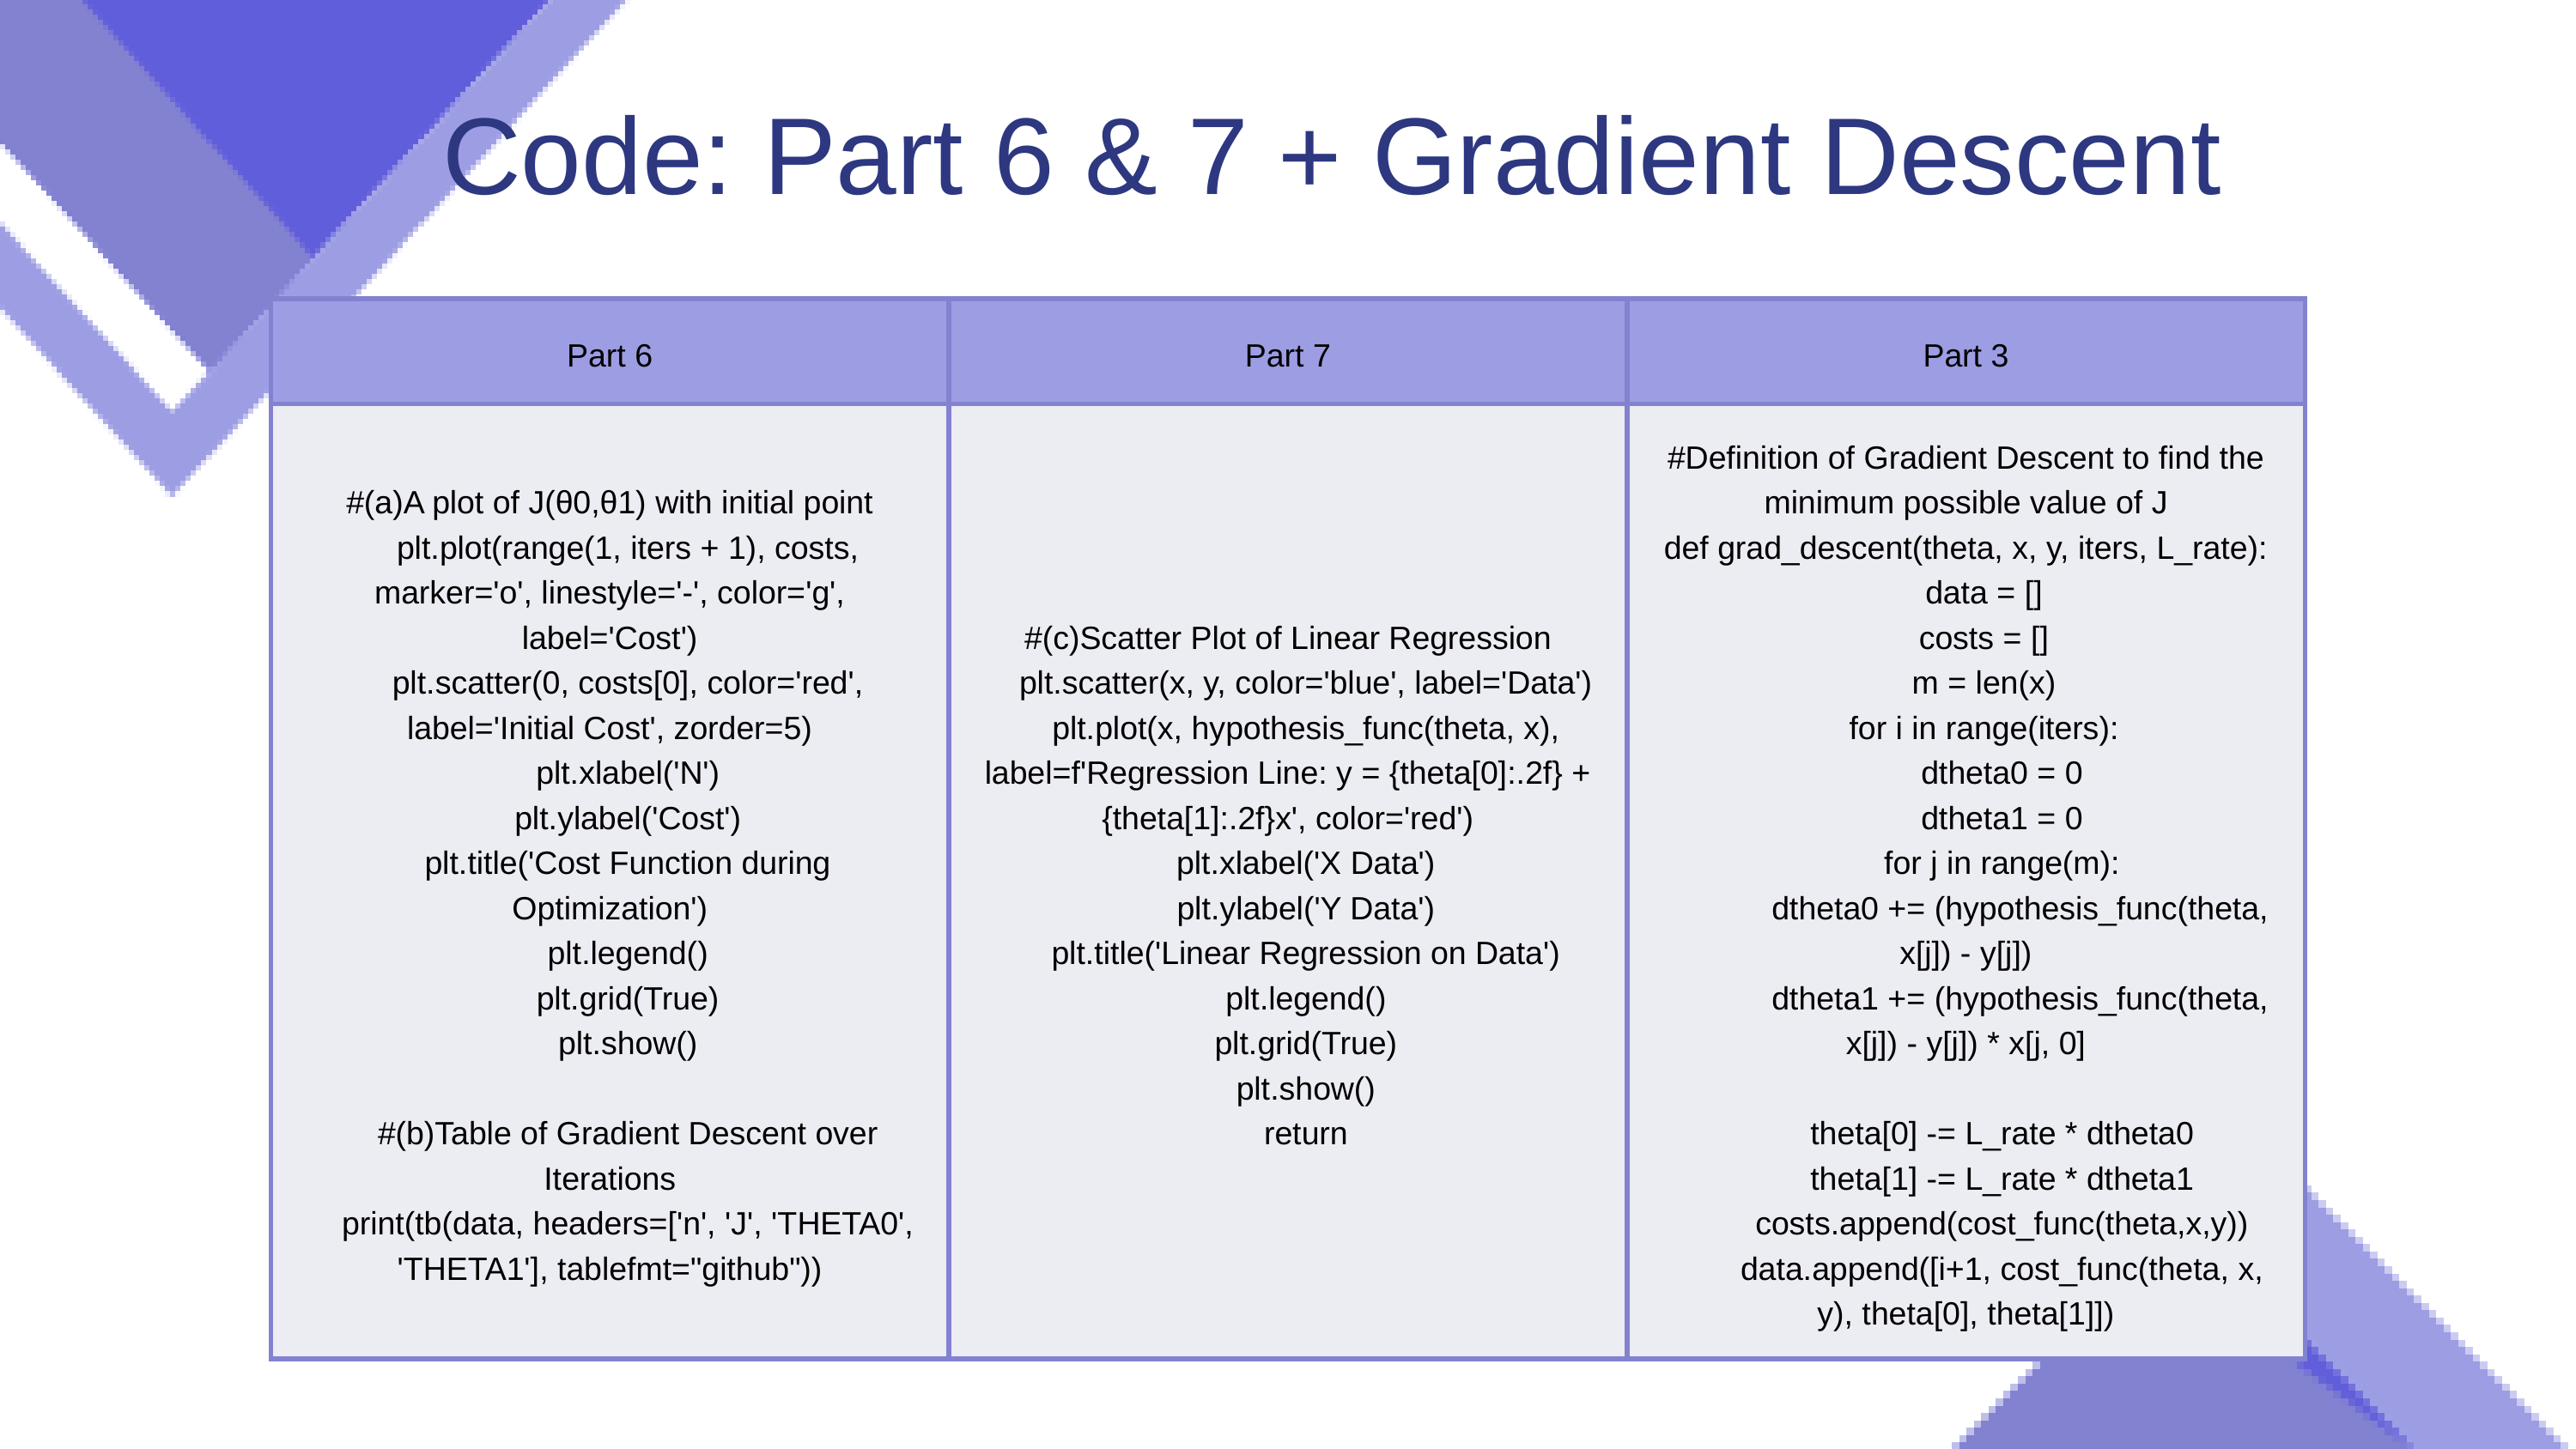

Code: Part 6 & 7 + Gradient Descent
| Part 6 | Part 7 | Part 3 |
| --- | --- | --- |
| #(a)A plot of J(θ0,θ1) with initial point plt.plot(range(1, iters + 1), costs, marker='o', linestyle='-', color='g', label='Cost') plt.scatter(0, costs[0], color='red', label='Initial Cost', zorder=5) plt.xlabel('N') plt.ylabel('Cost') plt.title('Cost Function during Optimization') plt.legend() plt.grid(True) plt.show() #(b)Table of Gradient Descent over Iterations print(tb(data, headers=['n', 'J', 'THETA0', 'THETA1'], tablefmt="github")) | #(c)Scatter Plot of Linear Regression plt.scatter(x, y, color='blue', label='Data') plt.plot(x, hypothesis\_func(theta, x), label=f'Regression Line: y = {theta[0]:.2f} + {theta[1]:.2f}x', color='red') plt.xlabel('X Data') plt.ylabel('Y Data') plt.title('Linear Regression on Data') plt.legend() plt.grid(True) plt.show() return | #Definition of Gradient Descent to find the minimum possible value of J def grad\_descent(theta, x, y, iters, L\_rate): data = [] costs = [] m = len(x) for i in range(iters): dtheta0 = 0 dtheta1 = 0 for j in range(m): dtheta0 += (hypothesis\_func(theta, x[j]) - y[j]) dtheta1 += (hypothesis\_func(theta, x[j]) - y[j]) \* x[j, 0] theta[0] -= L\_rate \* dtheta0 theta[1] -= L\_rate \* dtheta1 costs.append(cost\_func(theta,x,y)) data.append([i+1, cost\_func(theta, x, y), theta[0], theta[1]]) |